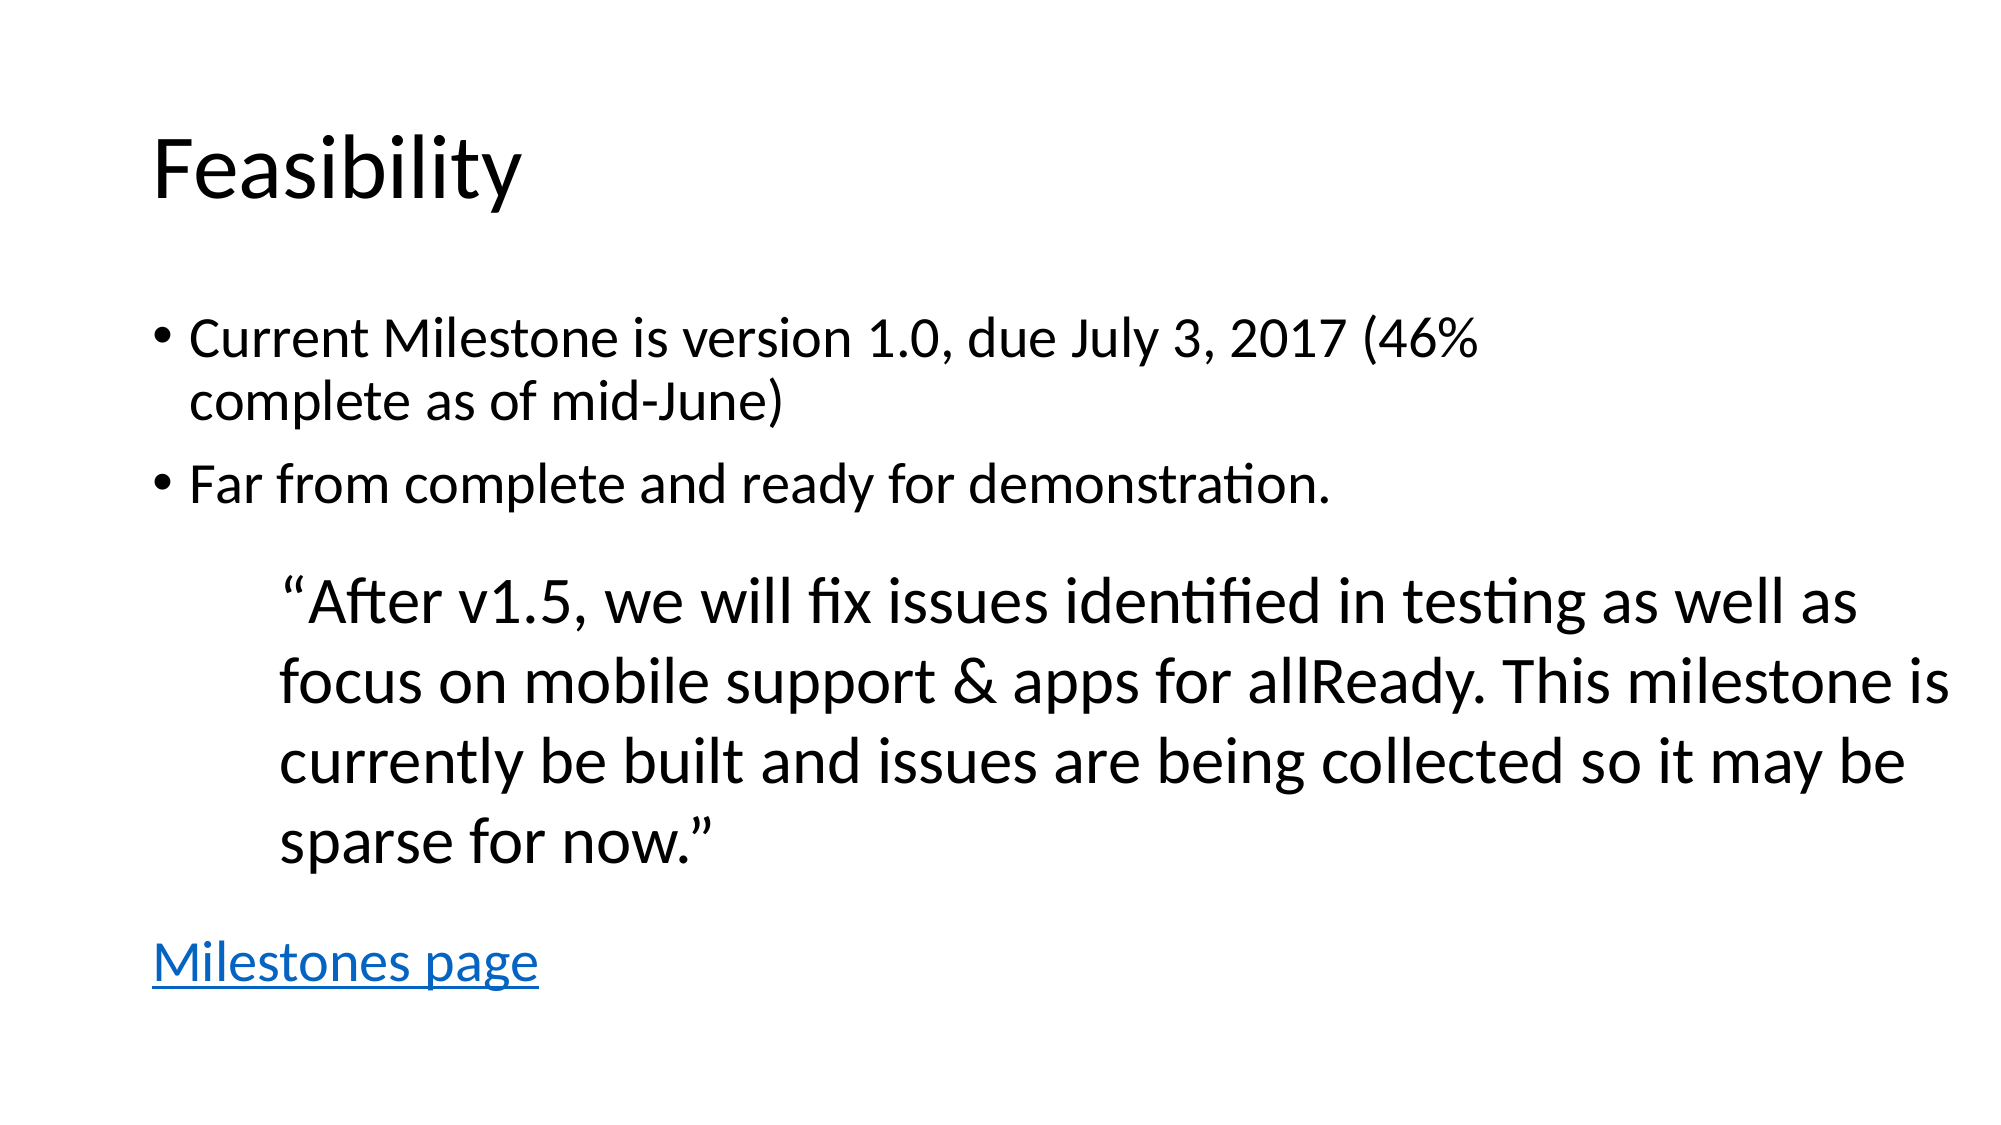

# Feasibility
Current Milestone is version 1.0, due July 3, 2017 (46% complete as of mid-June)
Far from complete and ready for demonstration.
“After v1.5, we will fix issues identified in testing as well as focus on mobile support & apps for allReady. This milestone is currently be built and issues are being collected so it may be sparse for now.”
Milestones page